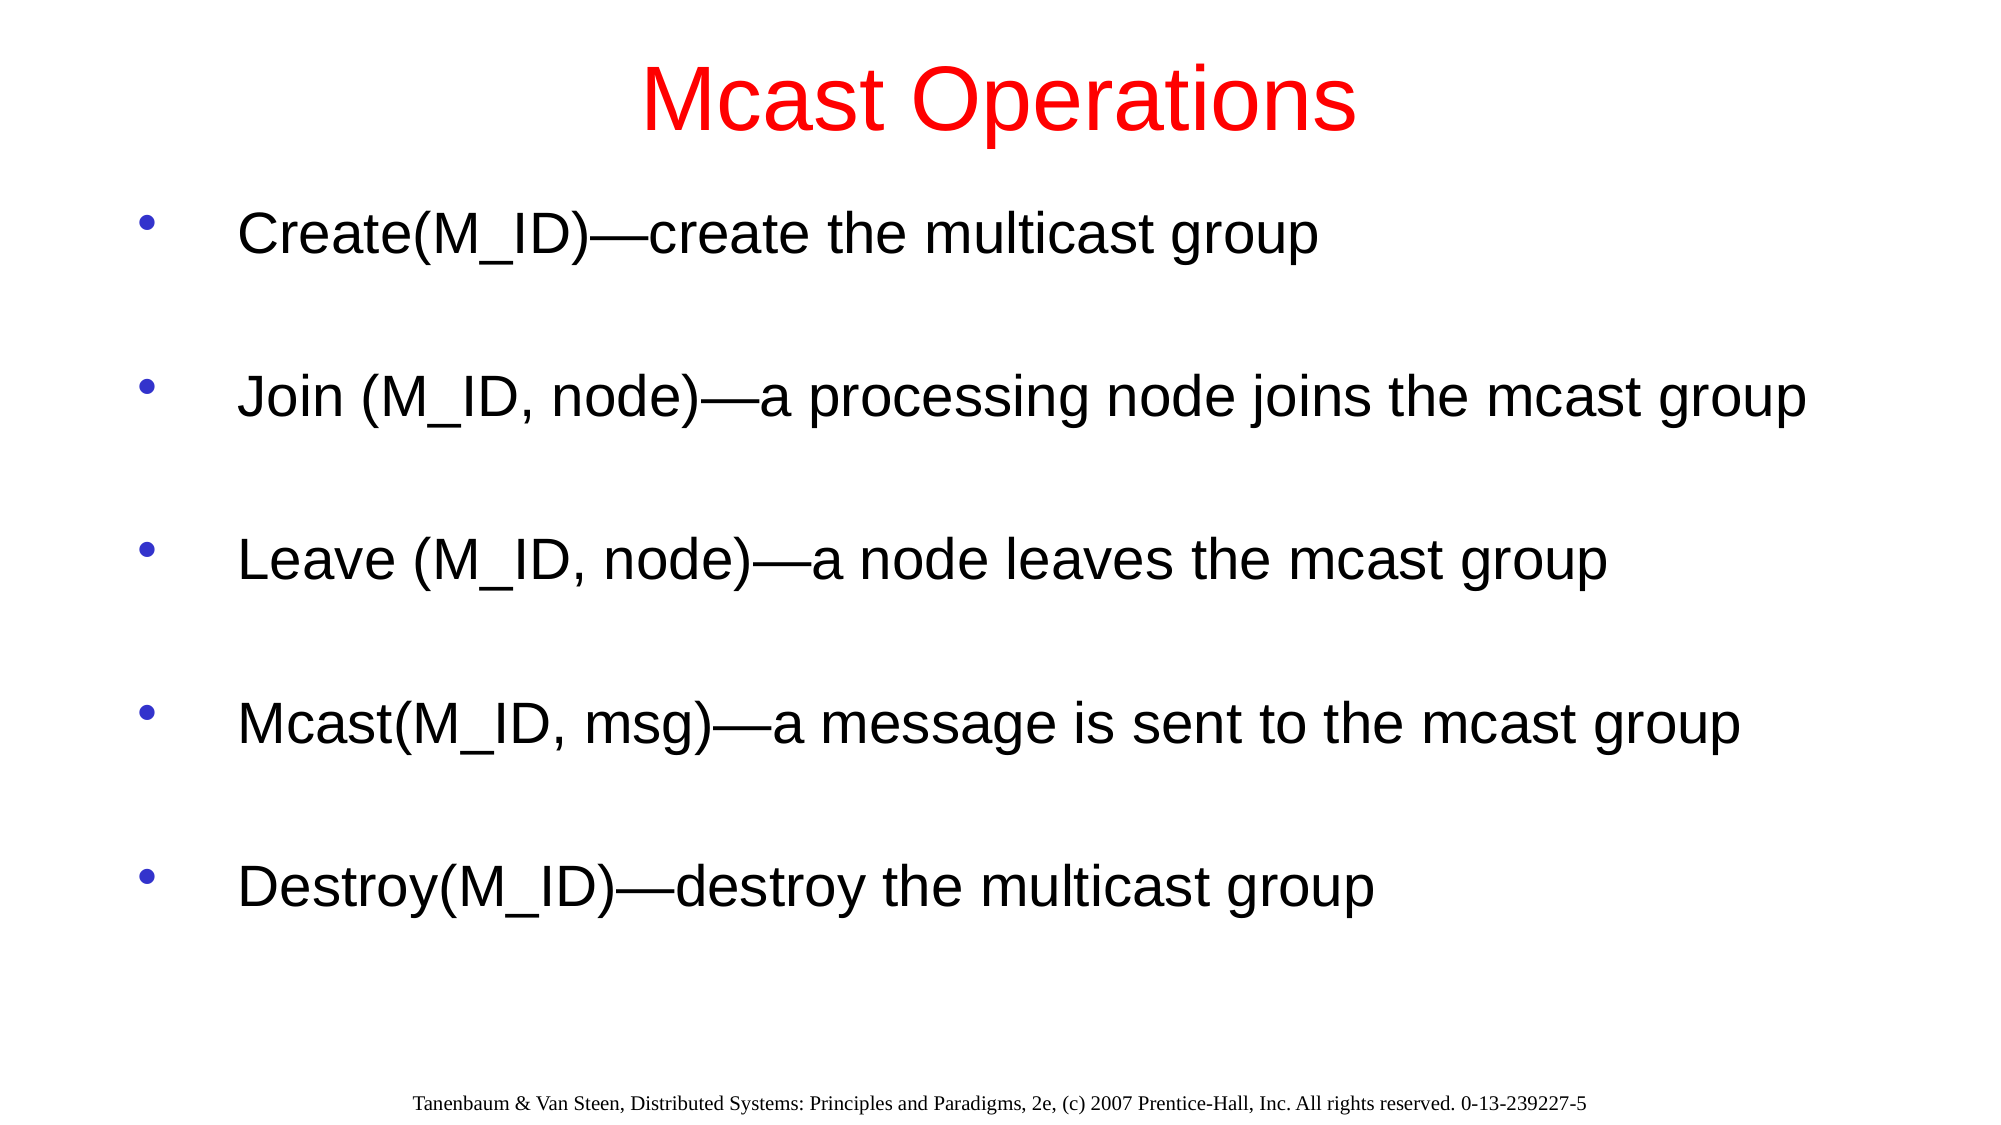

# Mcast Operations
Create(M_ID)—create the multicast group

Join (M_ID, node)—a processing node joins the mcast group

Leave (M_ID, node)—a node leaves the mcast group

Mcast(M_ID, msg)—a message is sent to the mcast group

Destroy(M_ID)—destroy the multicast group

Tanenbaum & Van Steen, Distributed Systems: Principles and Paradigms, 2e, (c) 2007 Prentice-Hall, Inc. All rights reserved. 0-13-239227-5